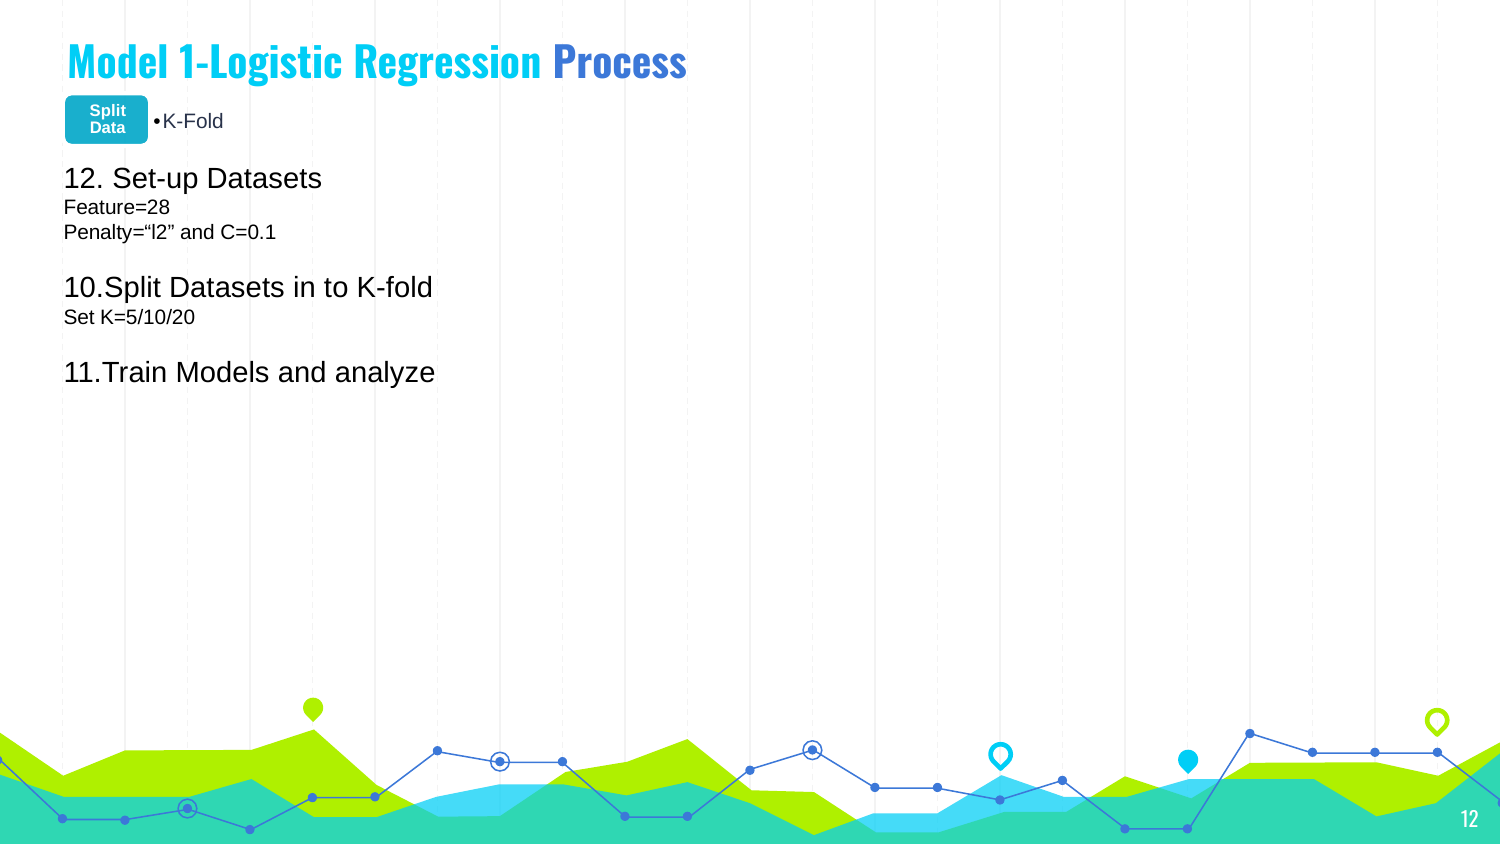

# Model 1-Logistic Regression Process
Split Data
K-Fold
12. Set-up Datasets
Feature=28
Penalty=“l2” and C=0.1

10.Split Datasets in to K-fold
Set K=5/10/20

11.Train Models and analyze

12